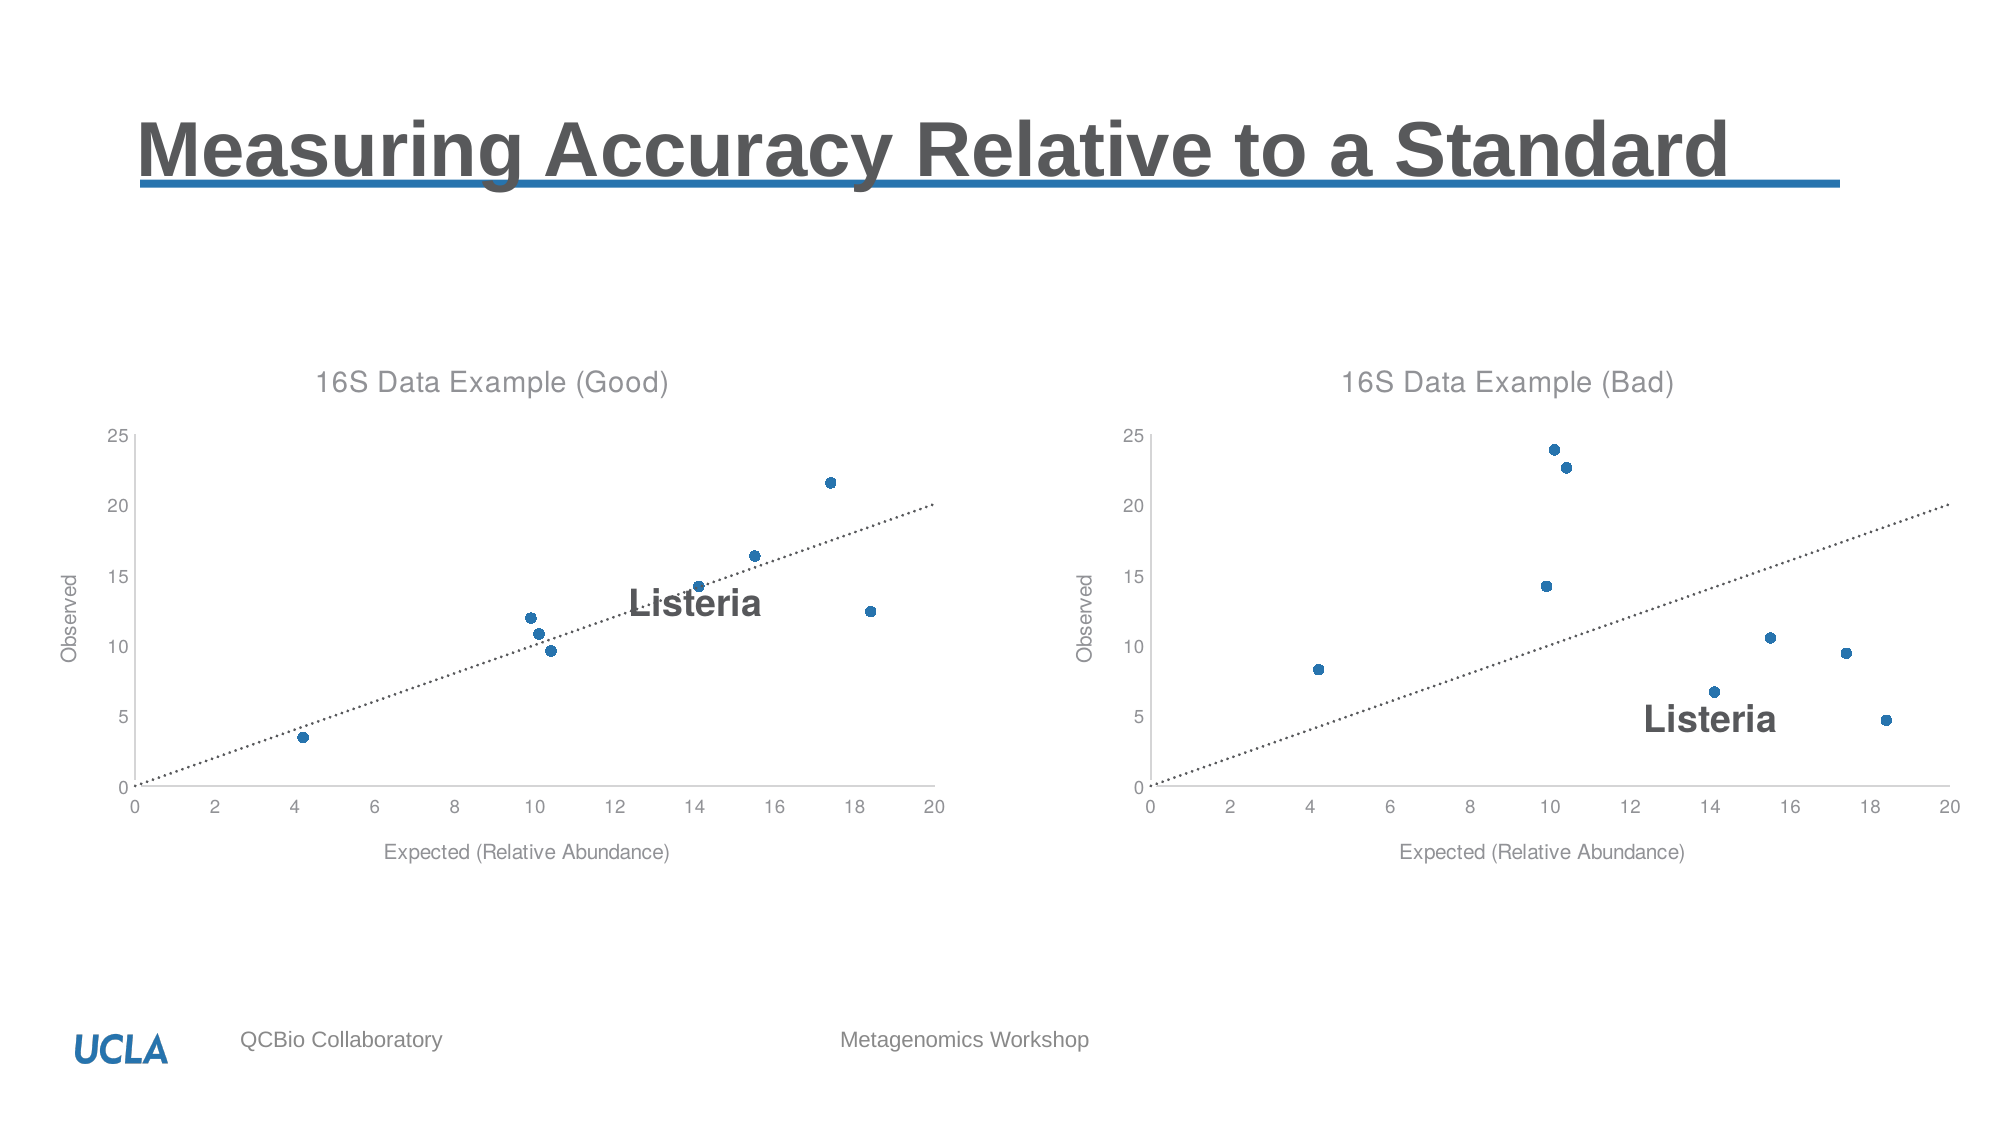

# Measuring Accuracy Relative to a Standard

### Chart: 16S Data Example (Good)

| Category |  |  |
|---|---|---|

### Chart: 16S Data Example (Bad)

| Category |  |  |
|---|---|---|
Listeria
Listeria